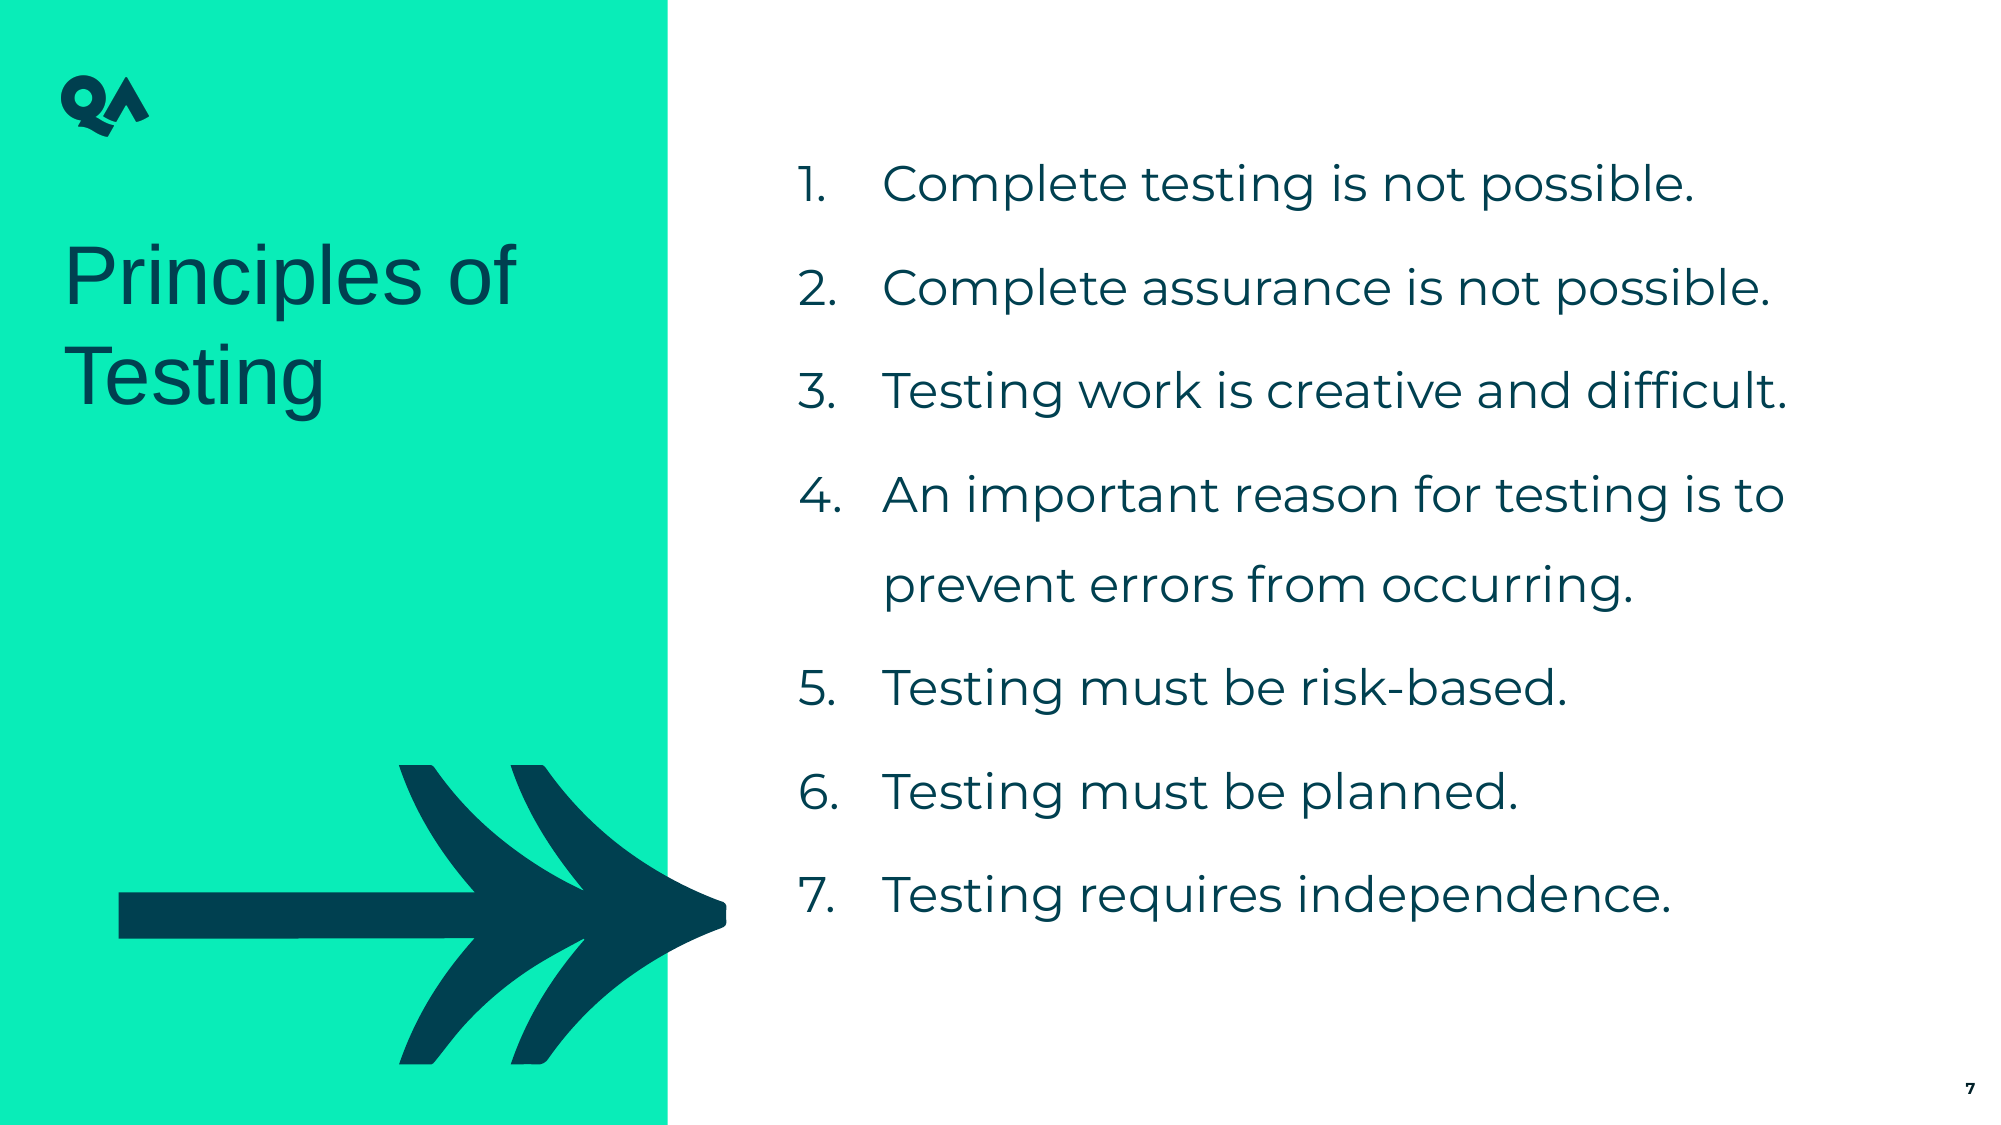

Complete testing is not possible.
Complete assurance is not possible.
Testing work is creative and difficult.
An important reason for testing is to prevent errors from occurring.
Testing must be risk-based.
Testing must be planned.
Testing requires independence.
Principles of Testing
7